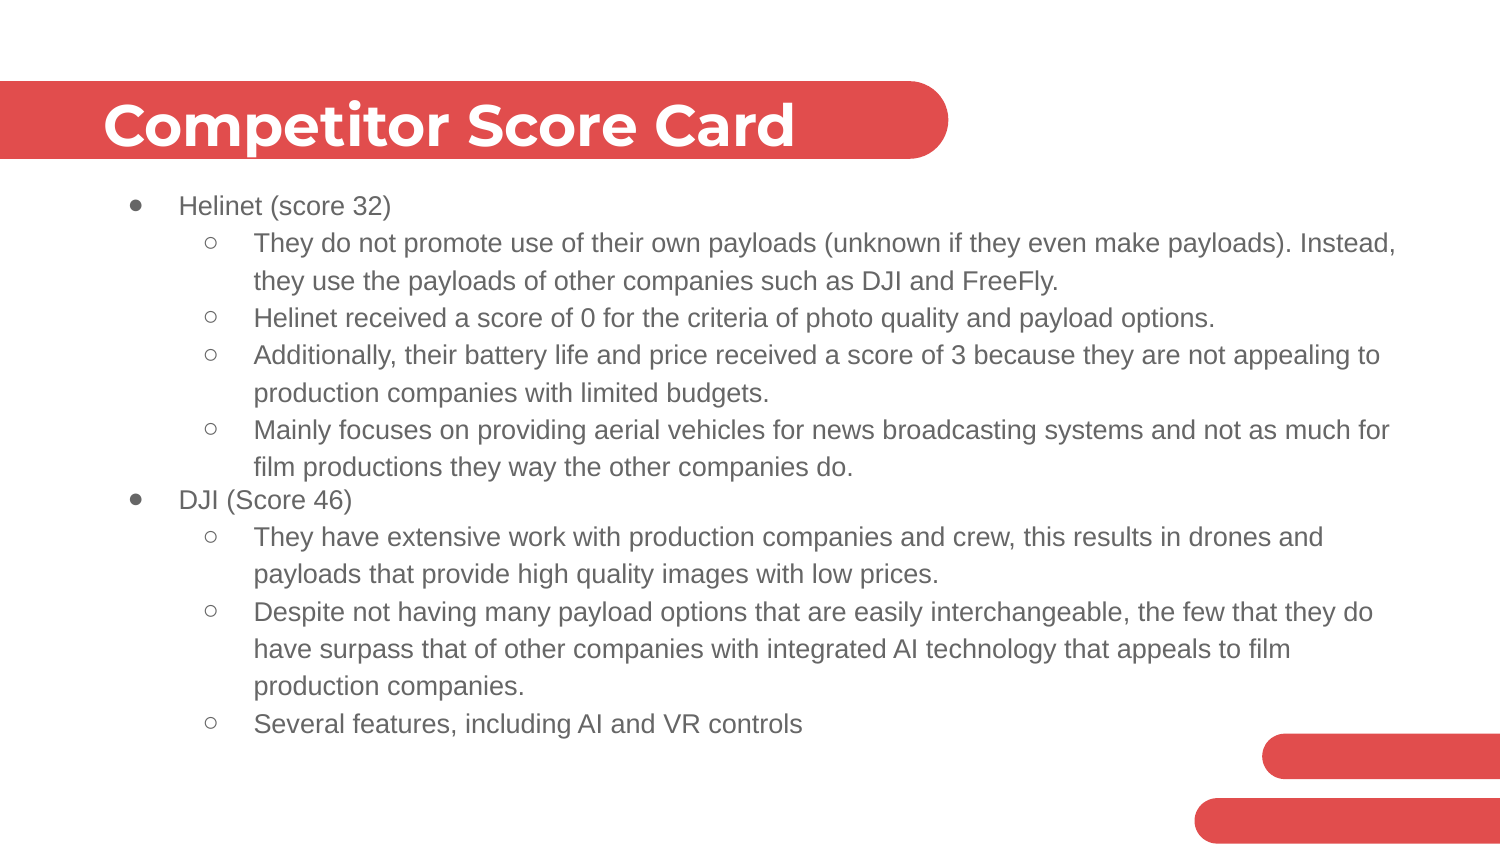

# Competitor Score Card
Helinet (score 32)
They do not promote use of their own payloads (unknown if they even make payloads). Instead, they use the payloads of other companies such as DJI and FreeFly.
Helinet received a score of 0 for the criteria of photo quality and payload options.
Additionally, their battery life and price received a score of 3 because they are not appealing to production companies with limited budgets.
Mainly focuses on providing aerial vehicles for news broadcasting systems and not as much for film productions they way the other companies do.
DJI (Score 46)
They have extensive work with production companies and crew, this results in drones and payloads that provide high quality images with low prices.
Despite not having many payload options that are easily interchangeable, the few that they do have surpass that of other companies with integrated AI technology that appeals to film production companies.
Several features, including AI and VR controls